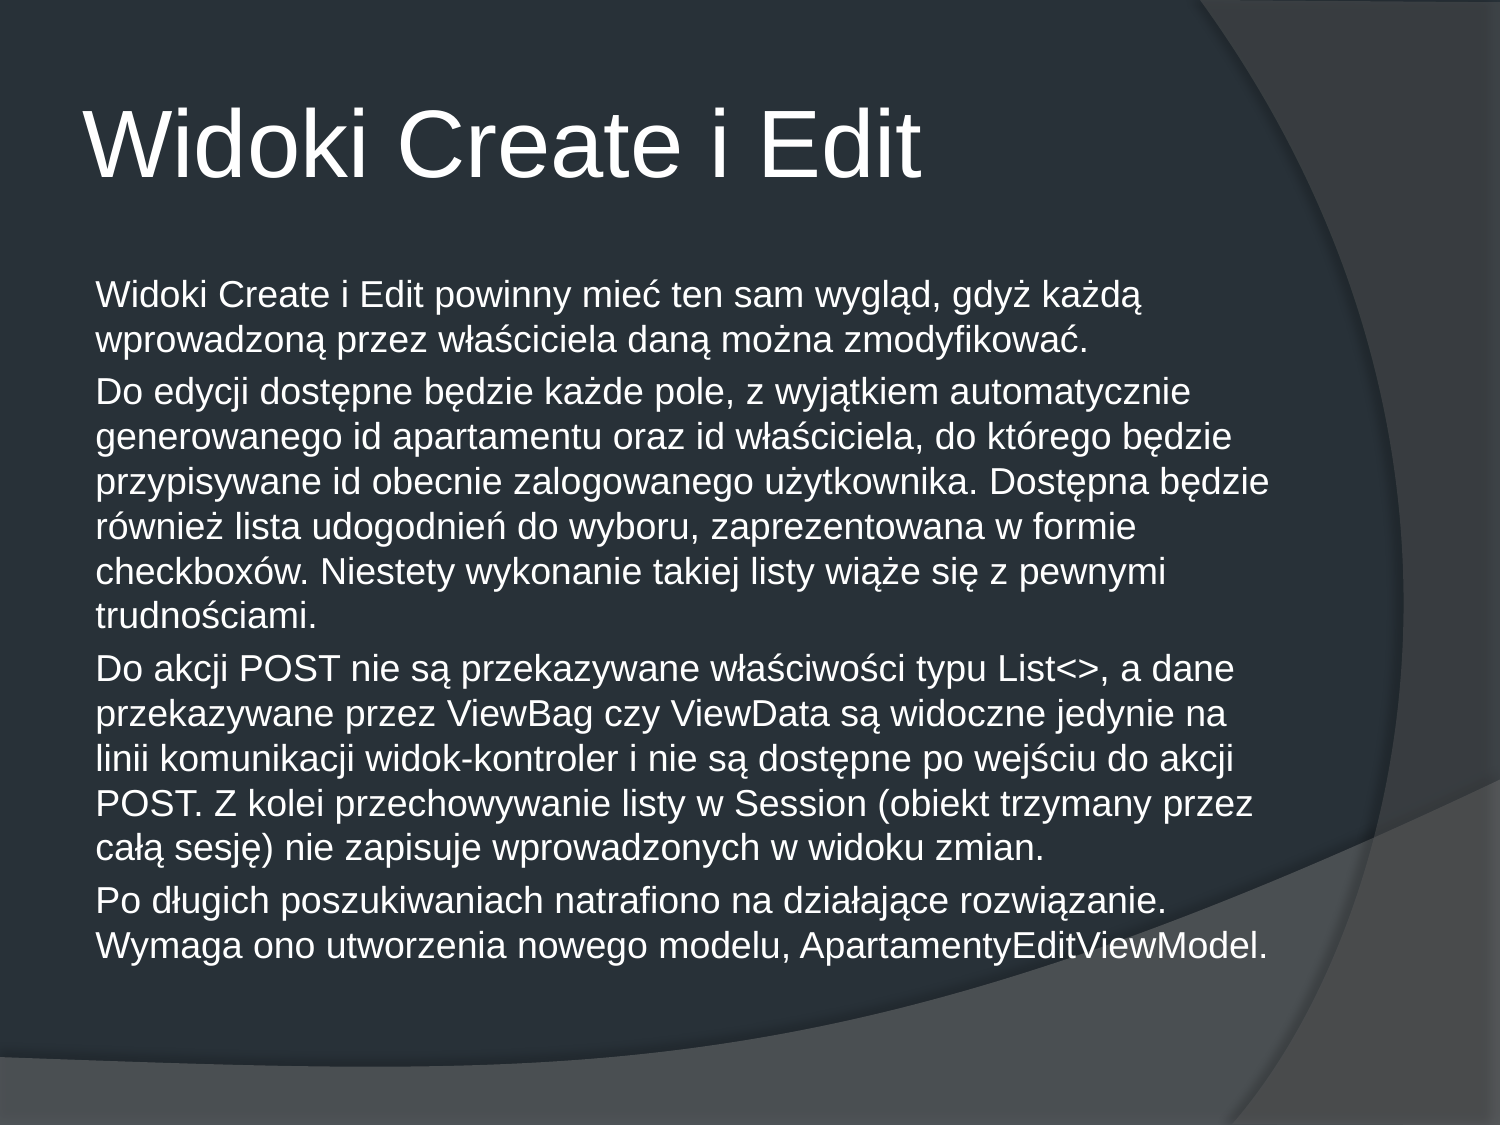

# Widoki Create i Edit
Widoki Create i Edit powinny mieć ten sam wygląd, gdyż każdą wprowadzoną przez właściciela daną można zmodyfikować.
Do edycji dostępne będzie każde pole, z wyjątkiem automatycznie generowanego id apartamentu oraz id właściciela, do którego będzie przypisywane id obecnie zalogowanego użytkownika. Dostępna będzie również lista udogodnień do wyboru, zaprezentowana w formie checkboxów. Niestety wykonanie takiej listy wiąże się z pewnymi trudnościami.
Do akcji POST nie są przekazywane właściwości typu List<>, a dane przekazywane przez ViewBag czy ViewData są widoczne jedynie na linii komunikacji widok-kontroler i nie są dostępne po wejściu do akcji POST. Z kolei przechowywanie listy w Session (obiekt trzymany przez całą sesję) nie zapisuje wprowadzonych w widoku zmian.
Po długich poszukiwaniach natrafiono na działające rozwiązanie. Wymaga ono utworzenia nowego modelu, ApartamentyEditViewModel.